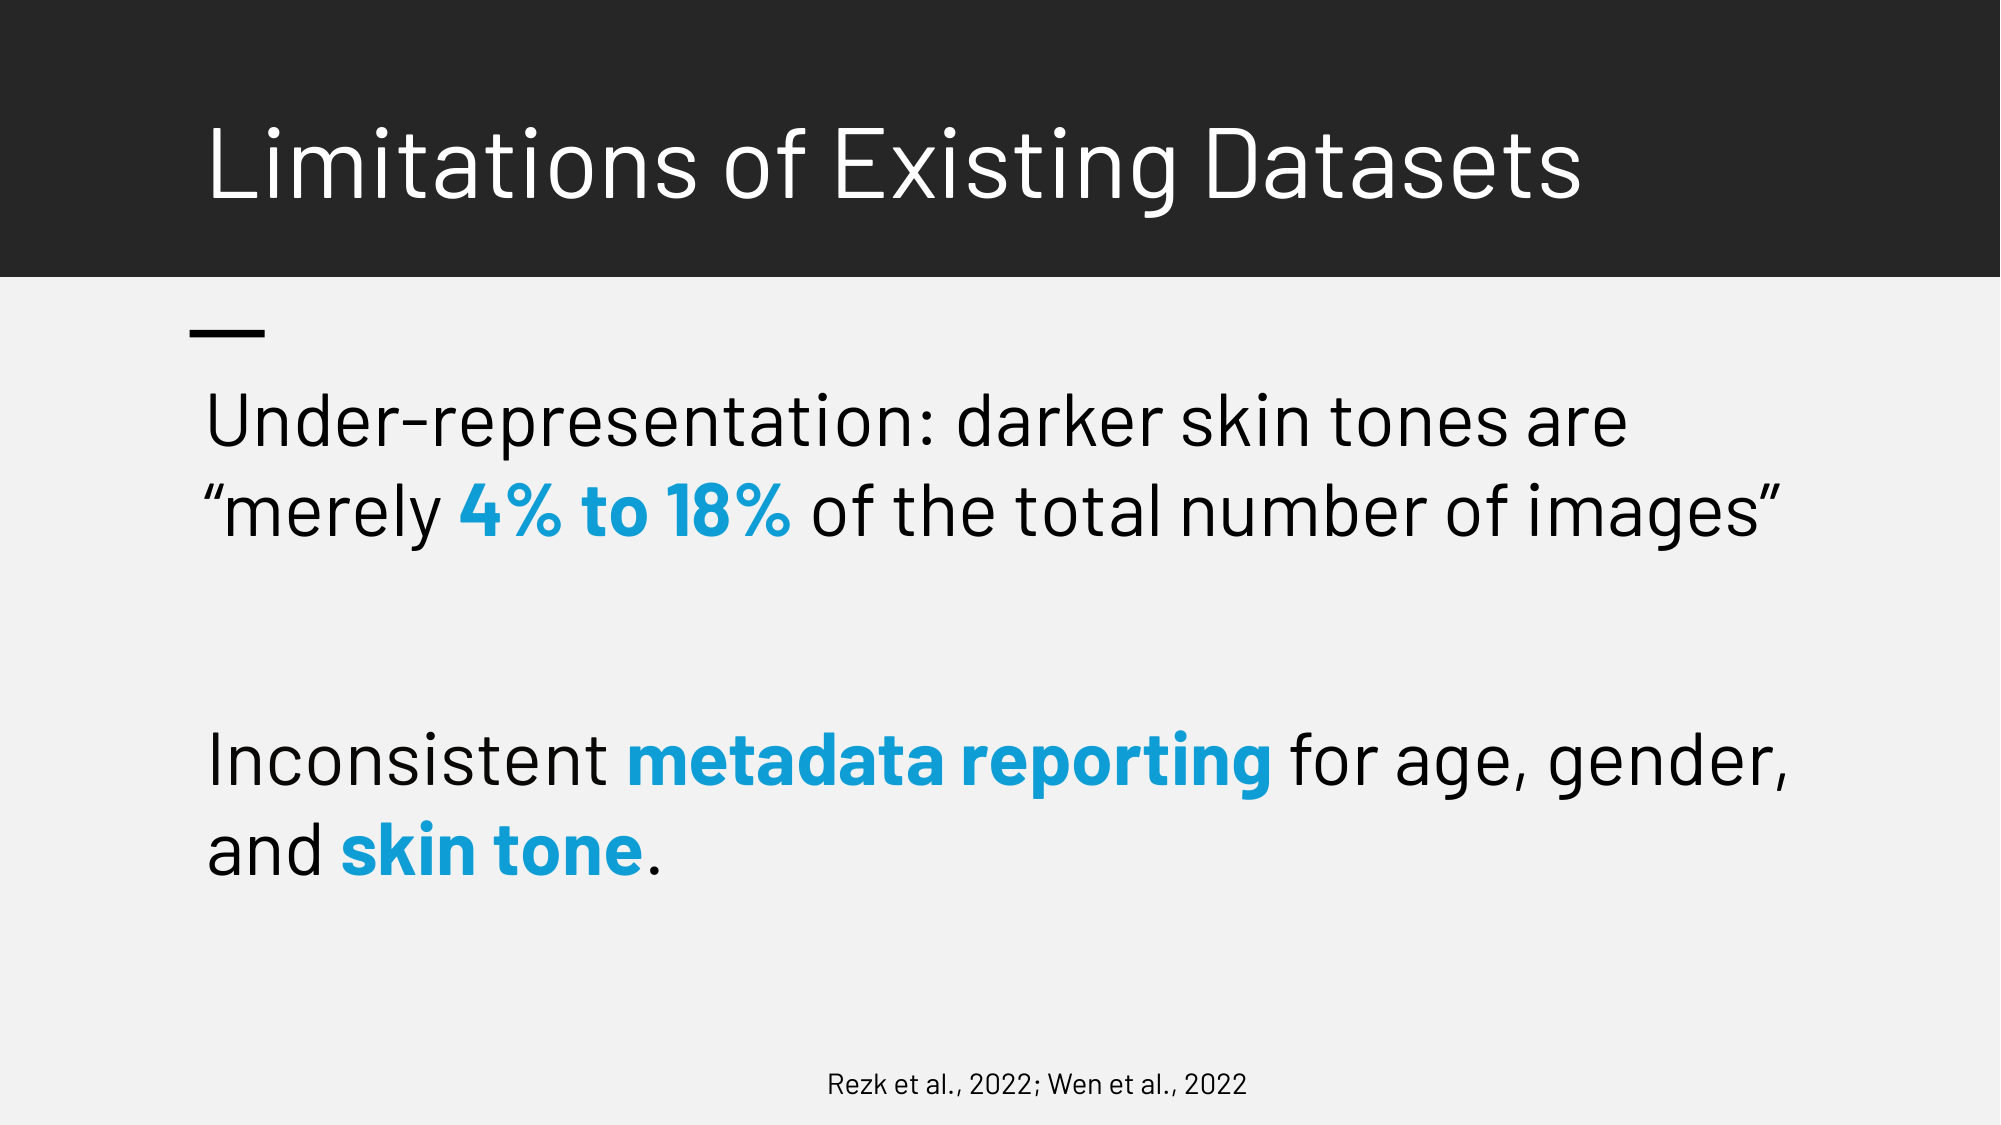

# Limitations of Existing Datasets

Under-representation: darker skin tones are “merely 4% to 18% of the total number of images”

Inconsistent metadata reporting for age, gender, and skin tone.
Rezk et al., 2022; Wen et al., 2022